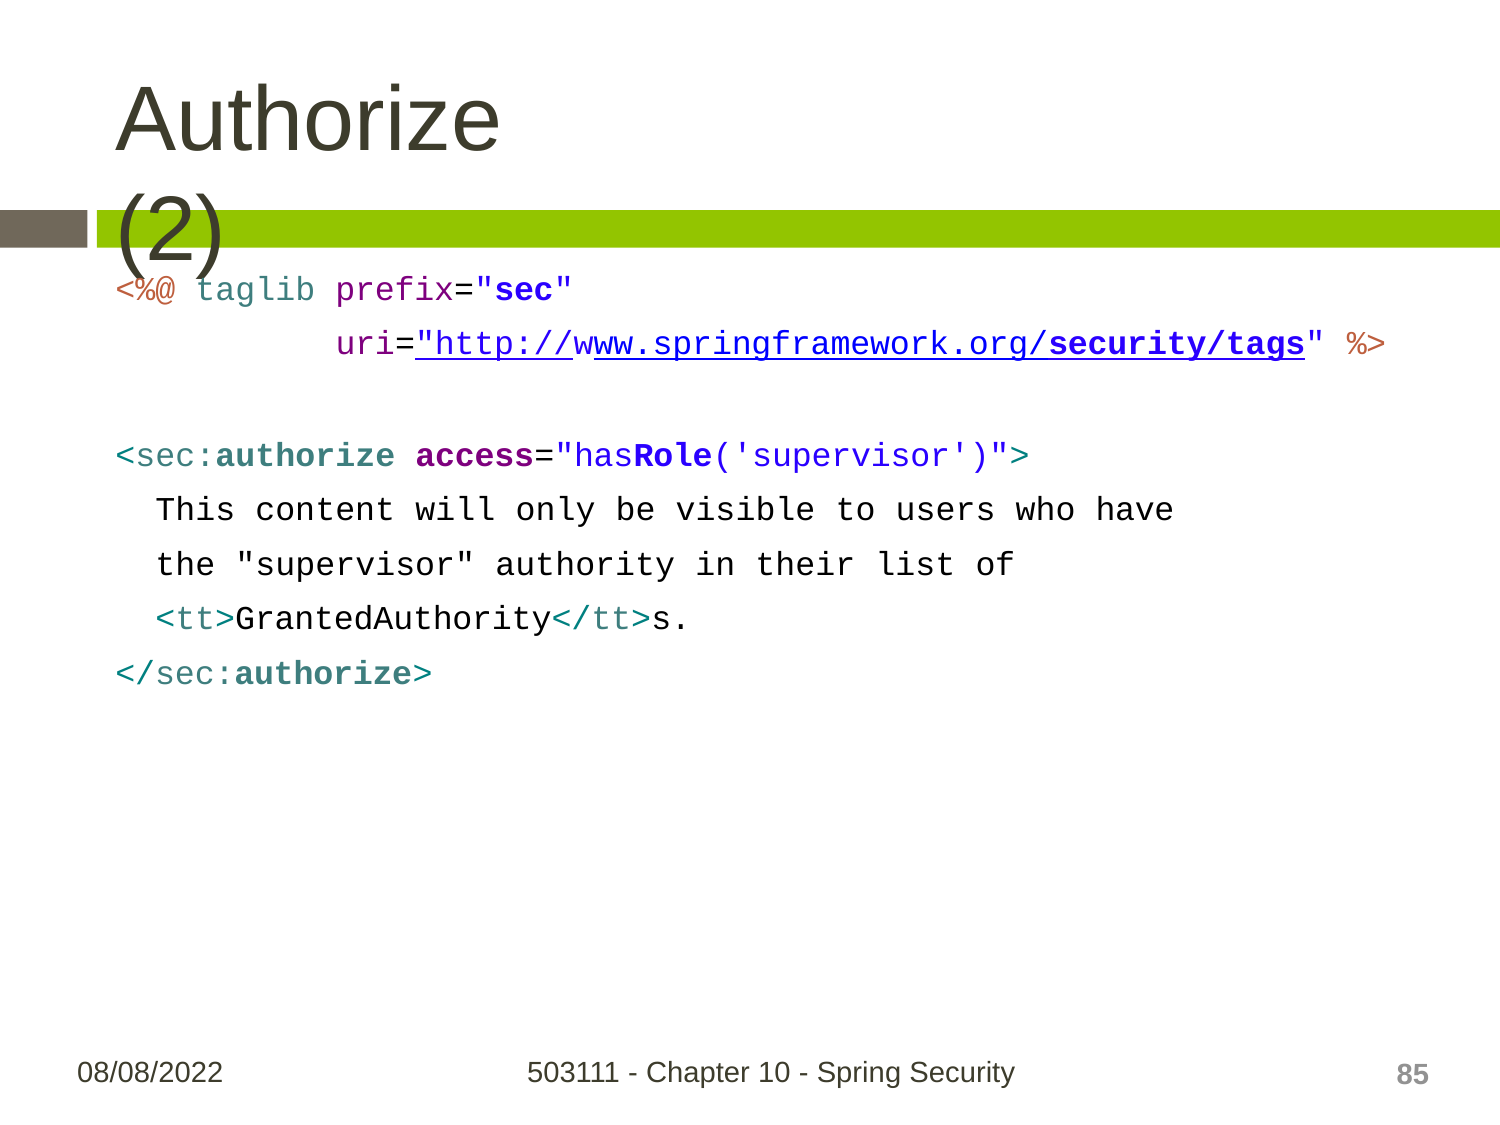

# Authorize (2)
<%@ taglib prefix="sec"
uri="http://www.springframework.org/security/tags" %>

<sec:authorize access="hasRole('supervisor')">
This content will only be visible to users who have the "supervisor" authority in their list of
<tt>GrantedAuthority</tt>s.
</sec:authorize>
85
08/08/2022
503111 - Chapter 10 - Spring Security